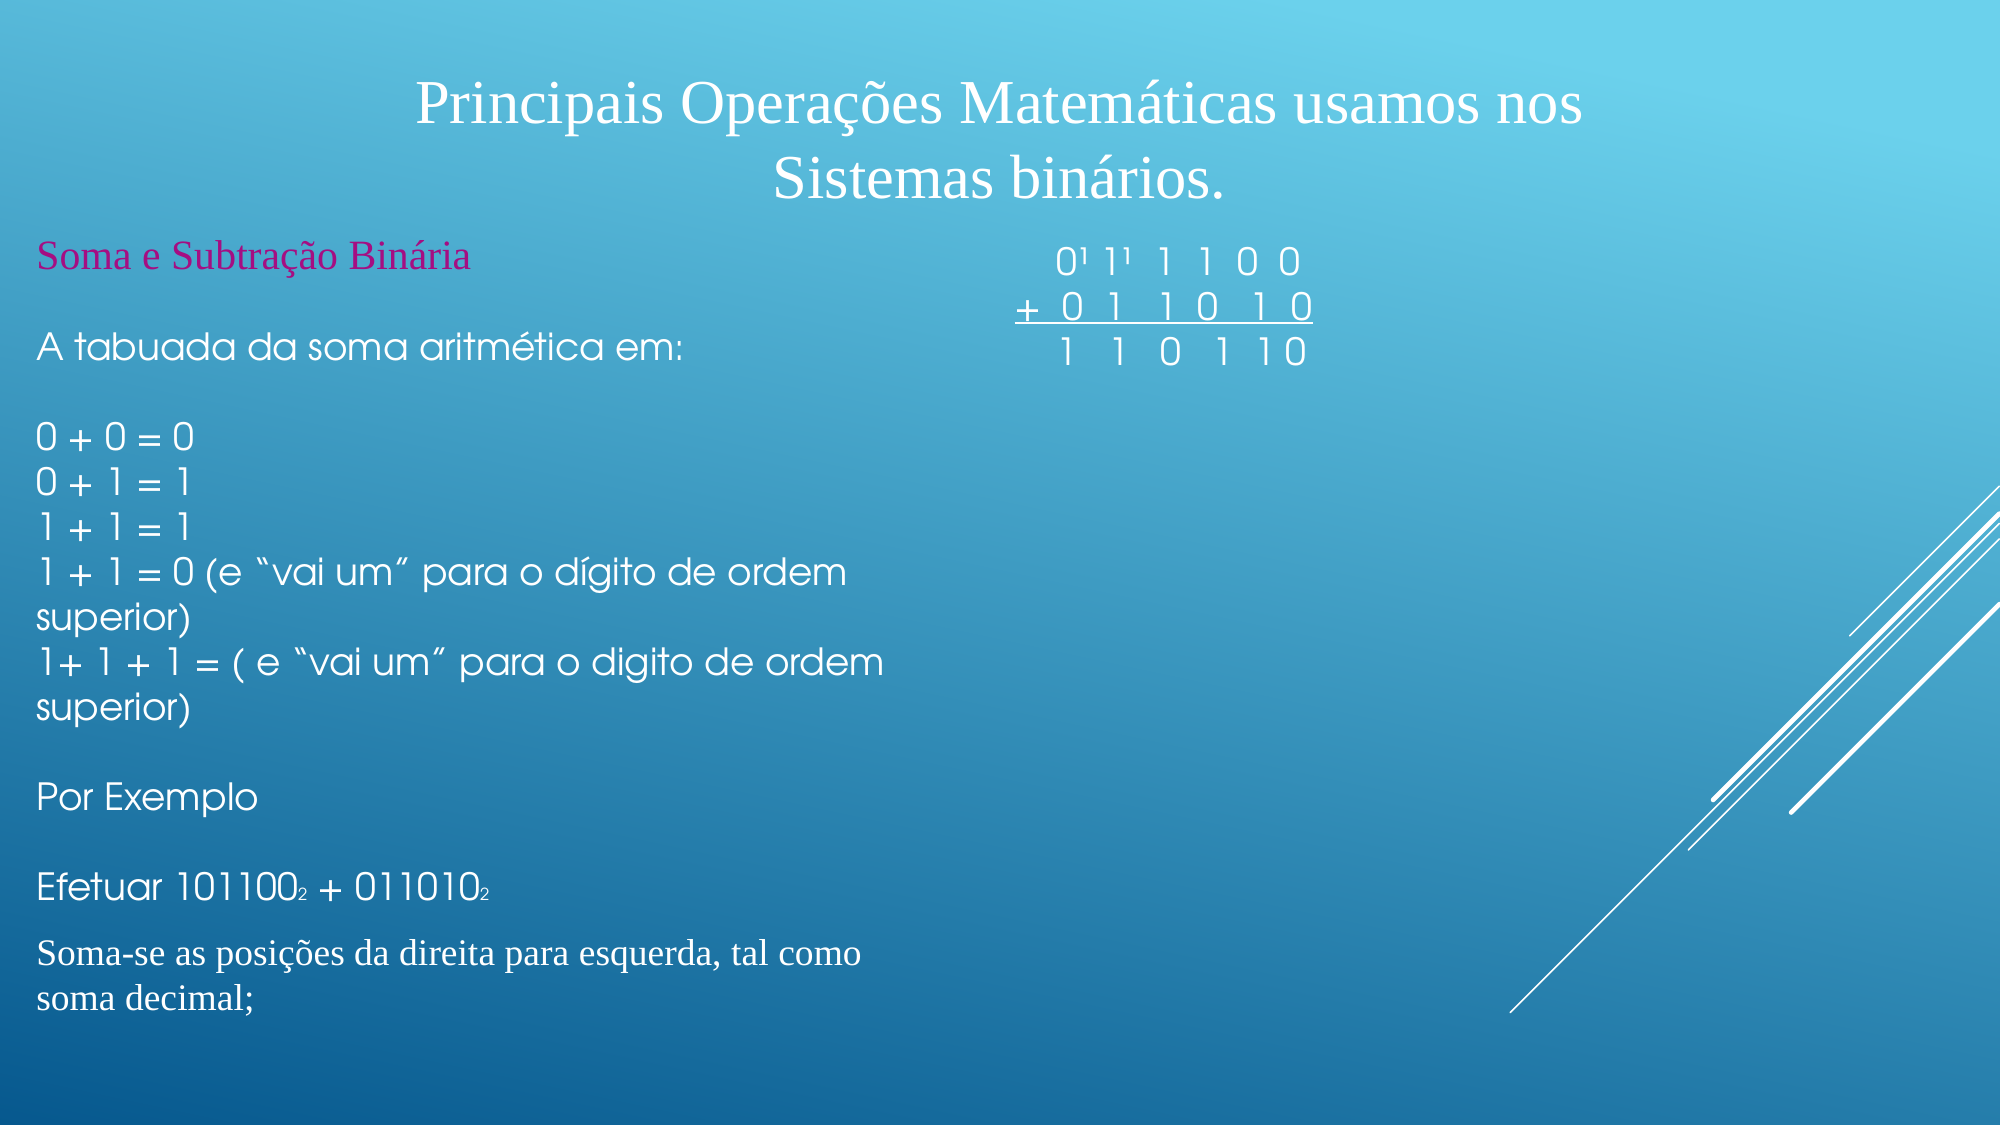

Principais Operações Matemáticas usamos nos Sistemas binários.
Soma e Subtração Binária

A tabuada da soma aritmética em:

0 + 0 = 0
0 + 1 = 1
1 + 1 = 1
1 + 1 = 0 (e “vai um” para o dígito de ordem superior)
1+ 1 + 1 = ( e “vai um” para o digito de ordem superior)

Por Exemplo

Efetuar 1011002 + 0110102

Soma-se as posições da direita para esquerda, tal como soma decimal;

    0¹ 1¹  1  1  0  0
+  0  1   1  0   1  0
    1   1   0   1  1 0